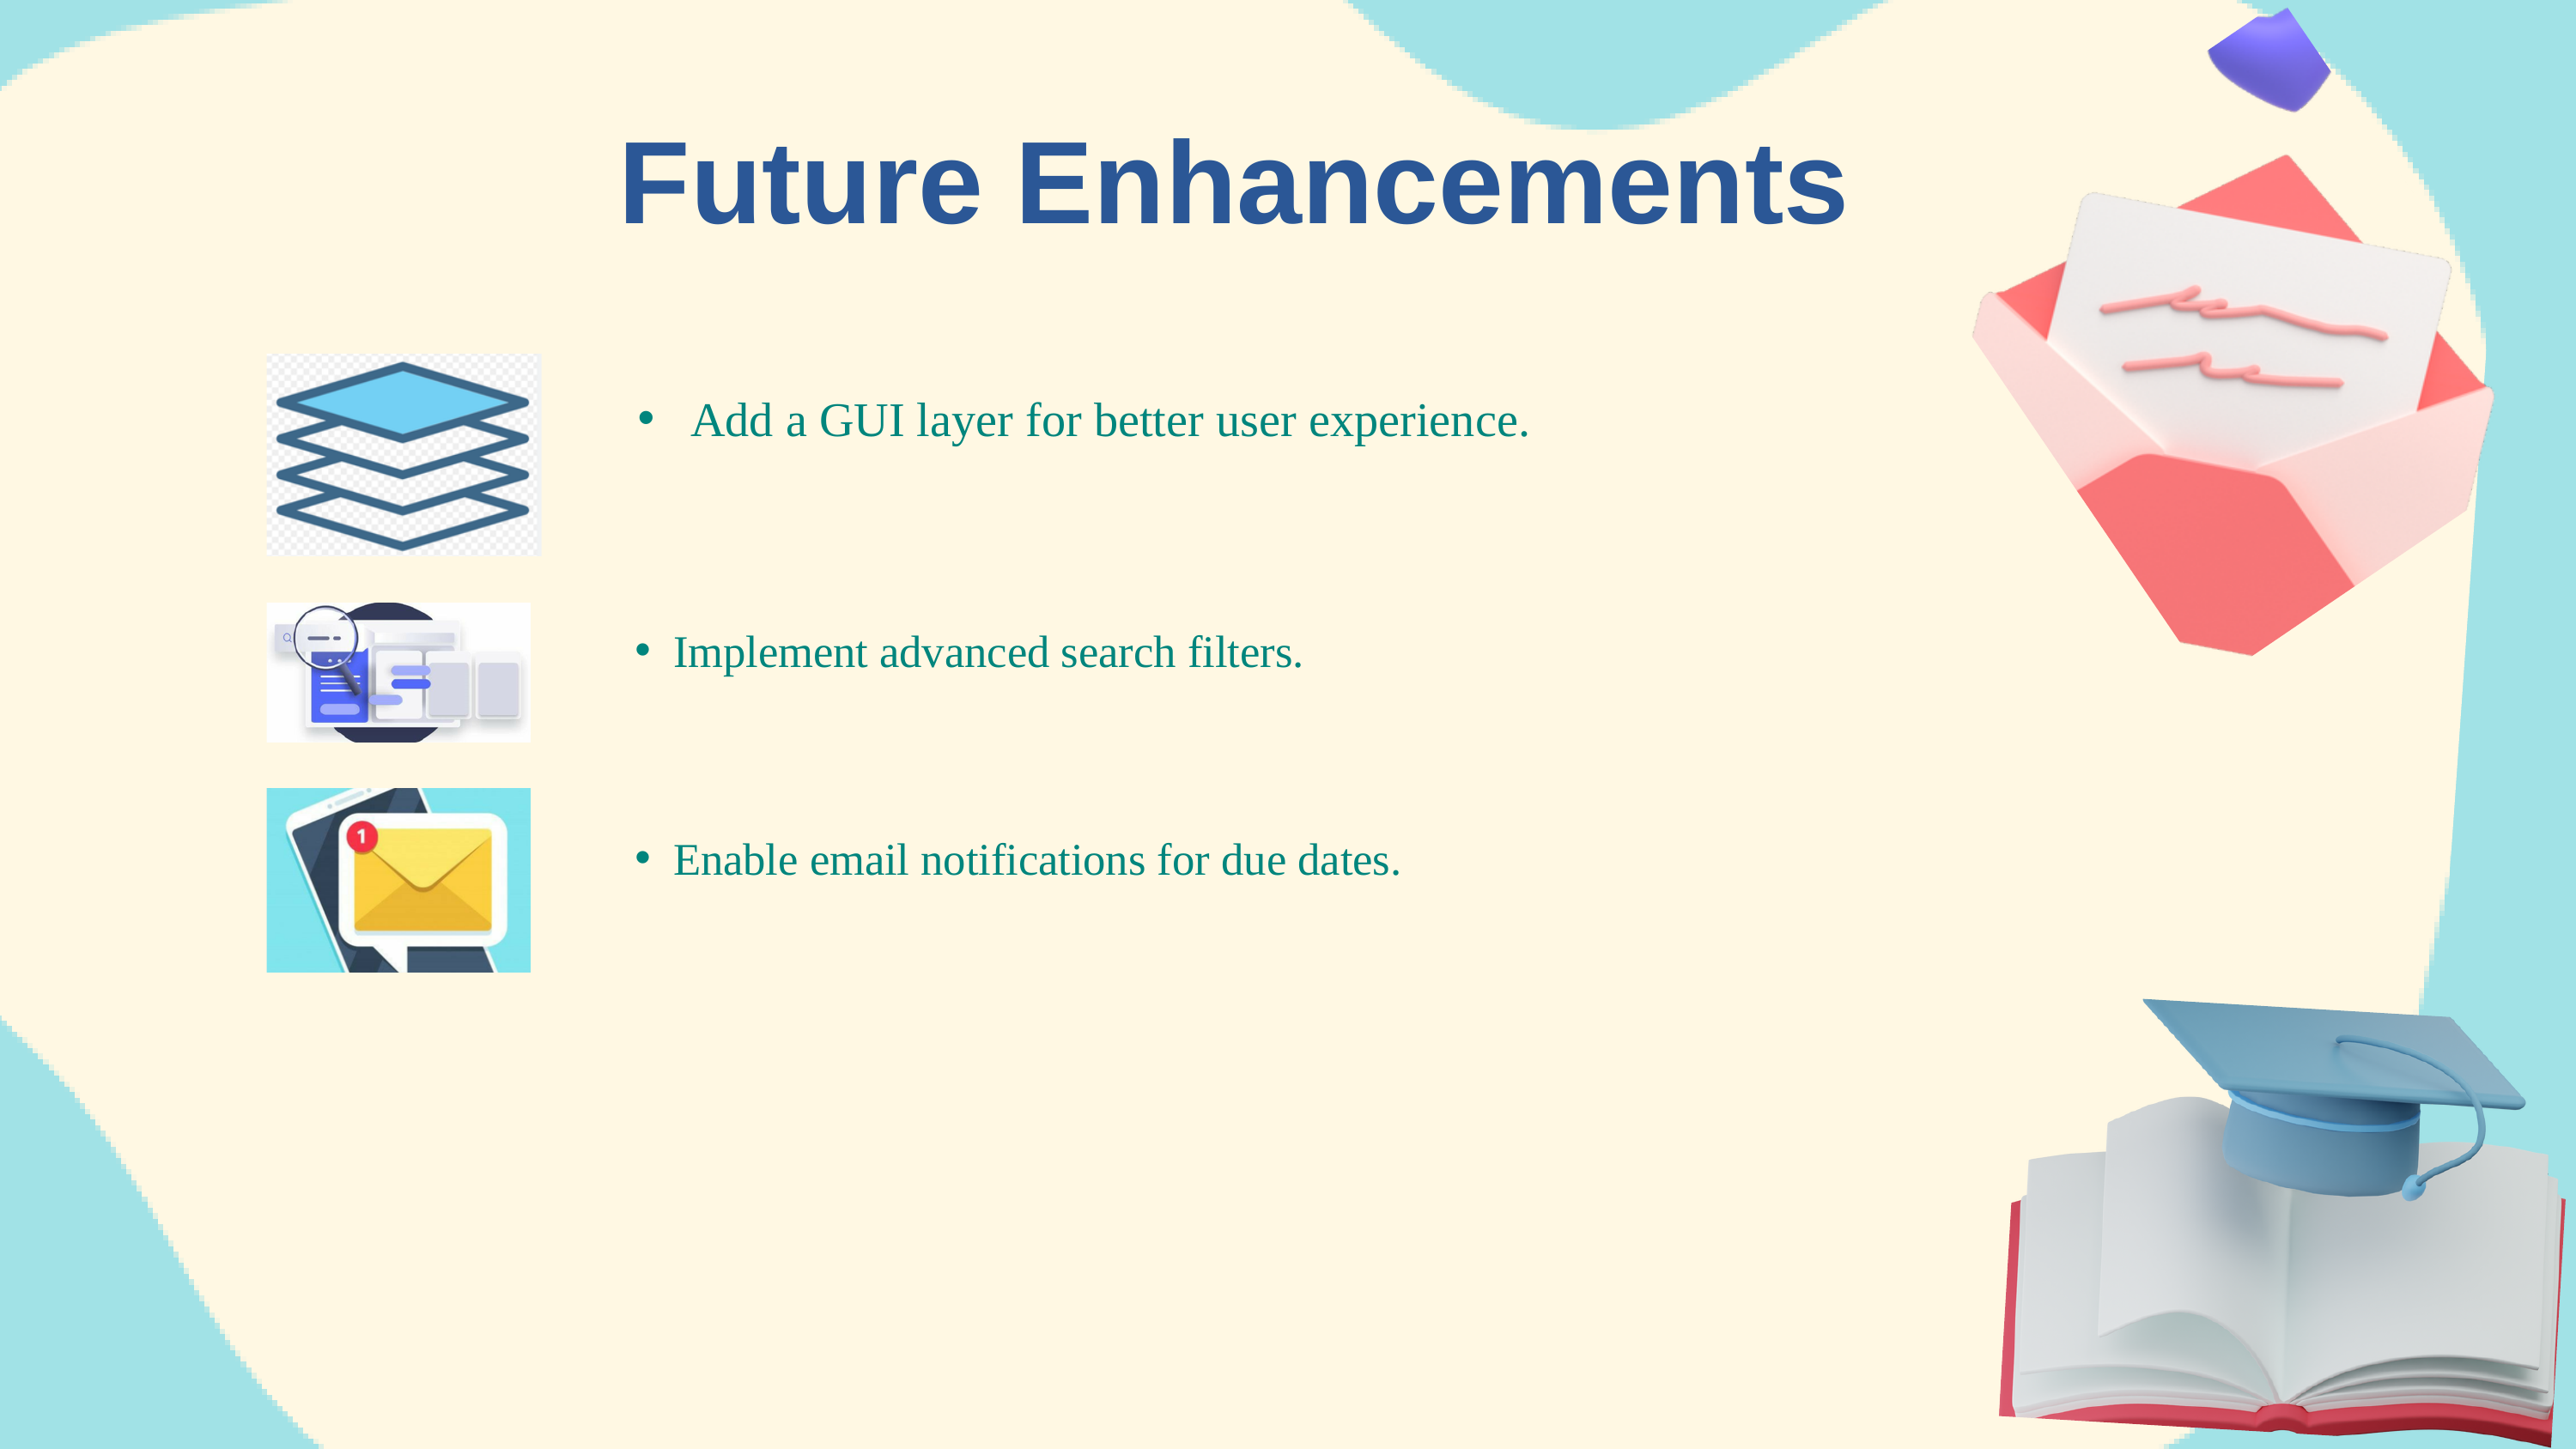

Future Enhancements

 Add a GUI layer for better user experience.

Implement advanced search filters.

Enable email notifications for due dates.